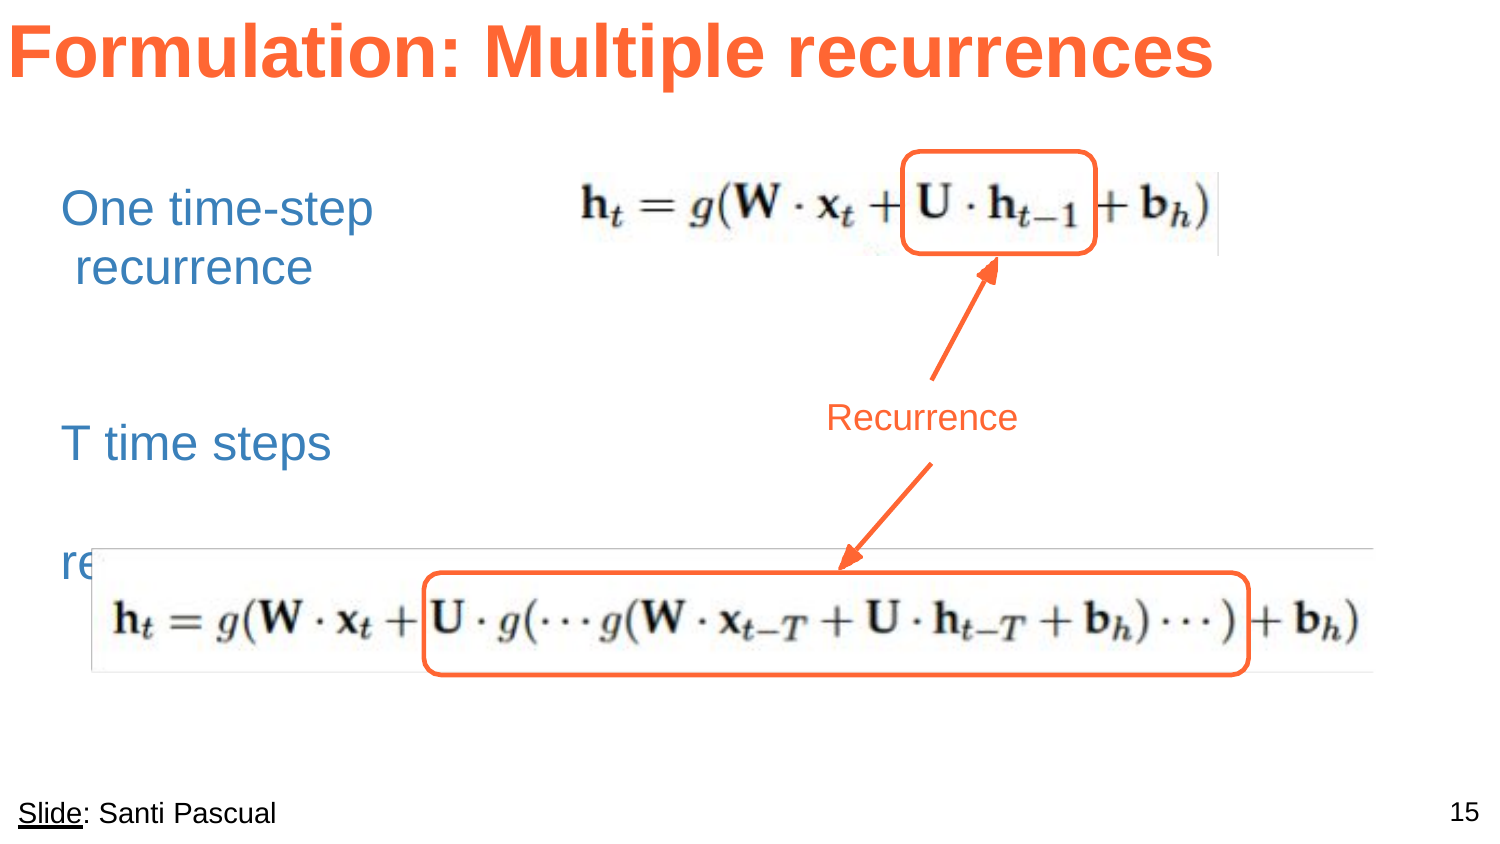

# Formulation: Multiple recurrences

One time-step  recurrence
Recurrence
T time steps  recurrences

15
Slide: Santi Pascual